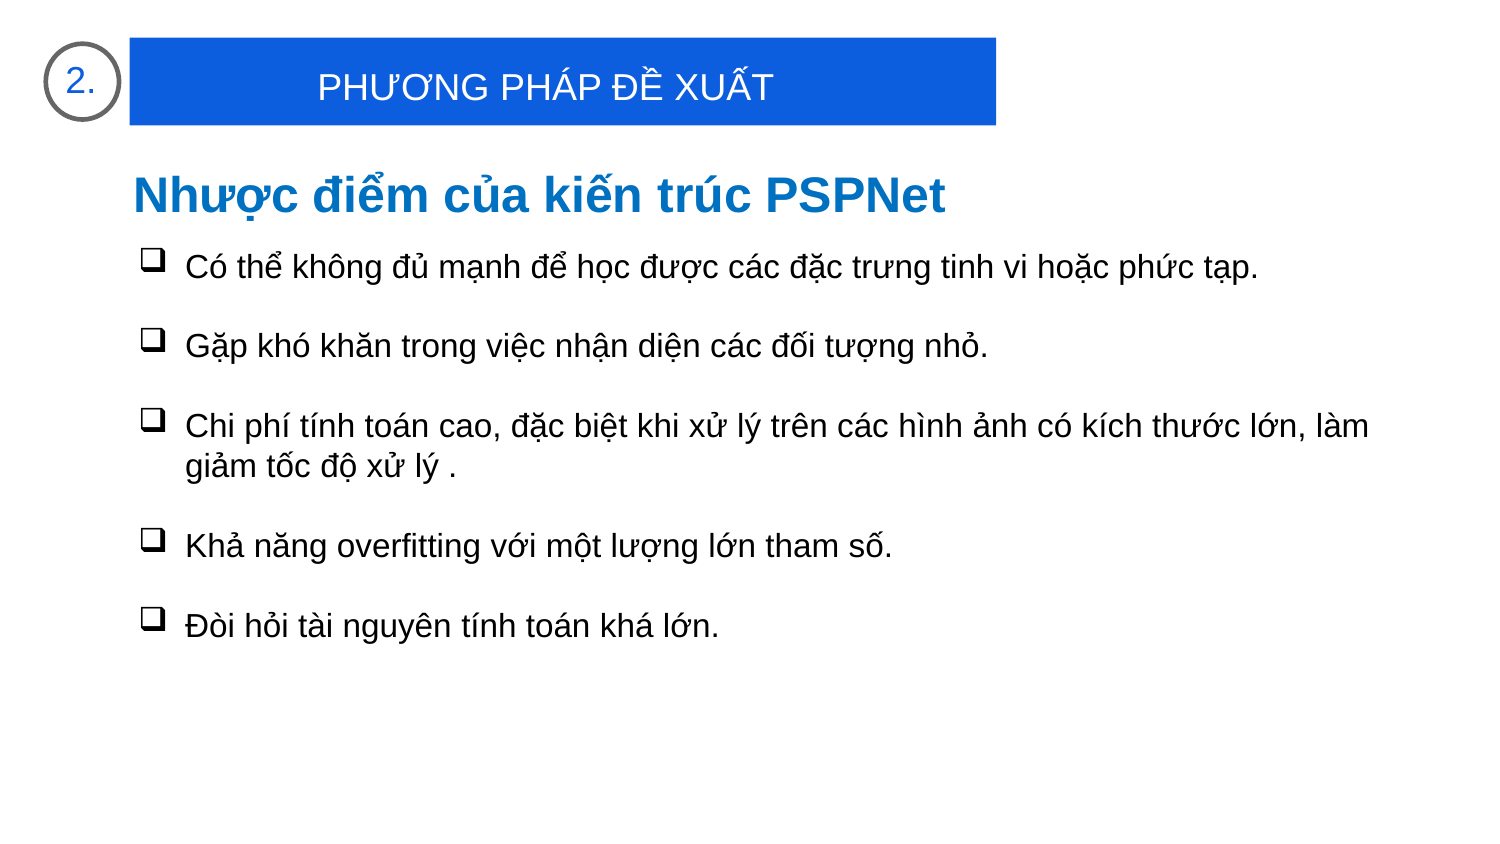

2.
PHƯƠNG PHÁP ĐỀ XUẤT

Nhược điểm của kiến trúc PSPNet
Có thể không đủ mạnh để học được các đặc trưng tinh vi hoặc phức tạp.

Gặp khó khăn trong việc nhận diện các đối tượng nhỏ.

Chi phí tính toán cao, đặc biệt khi xử lý trên các hình ảnh có kích thước lớn, làm giảm tốc độ xử lý .

Khả năng overfitting với một lượng lớn tham số.

Đòi hỏi tài nguyên tính toán khá lớn.